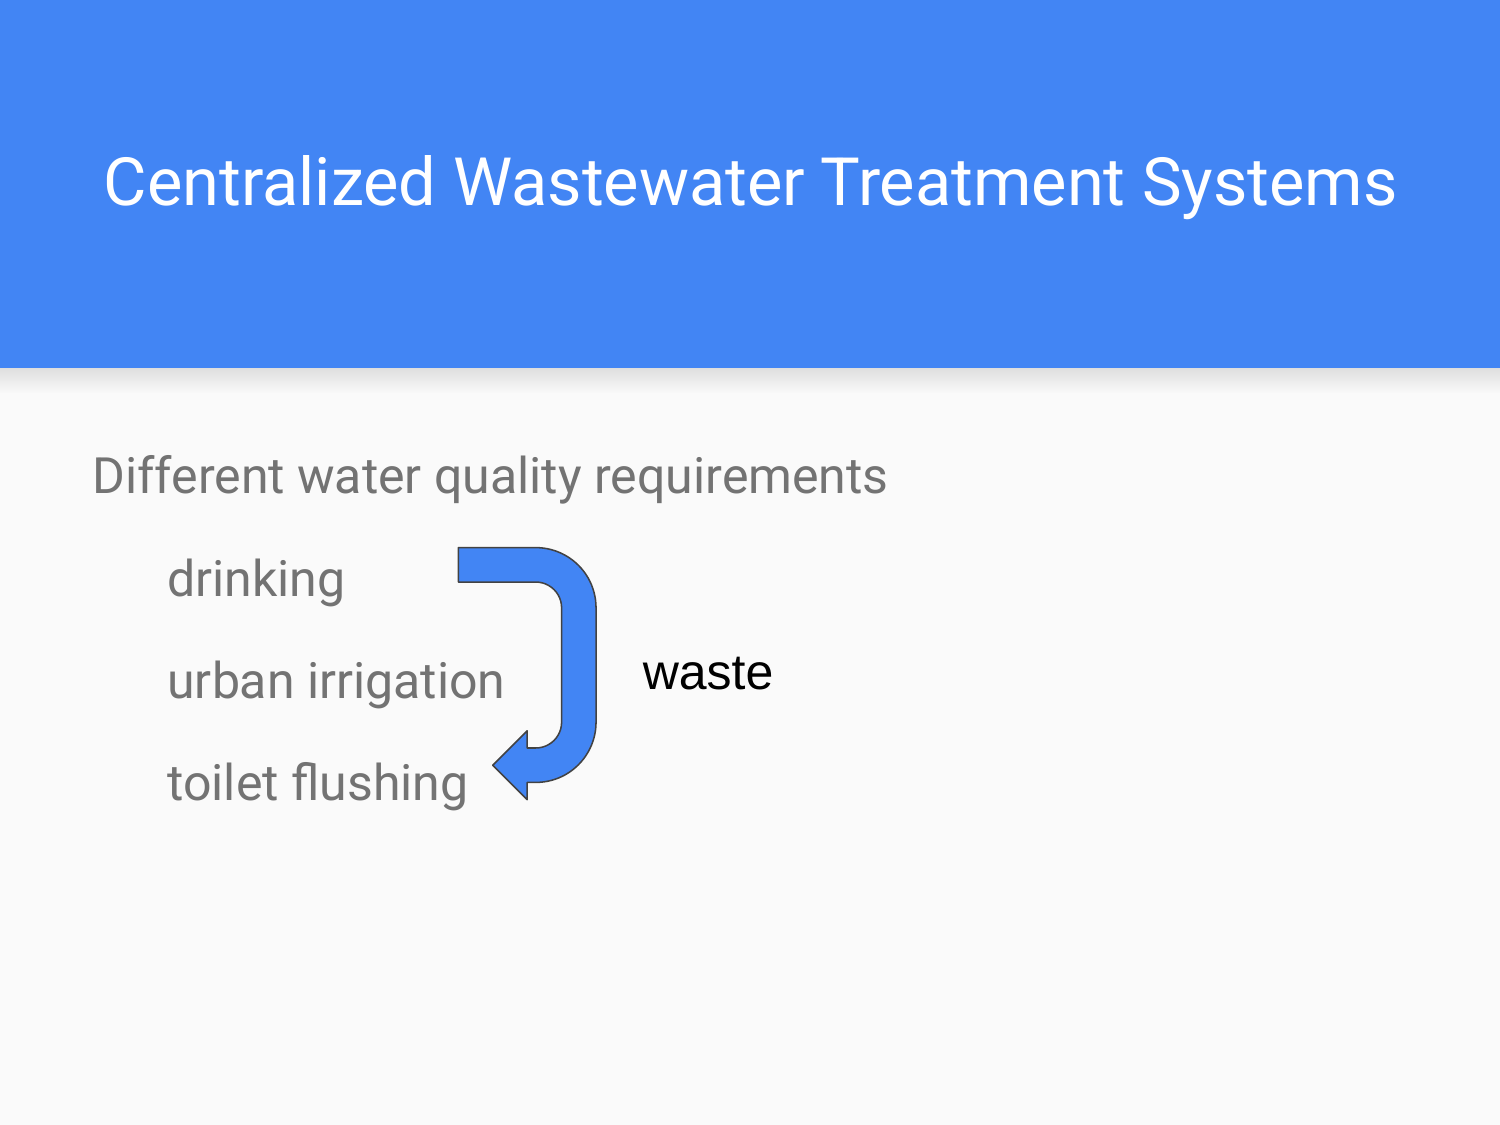

# Centralized Wastewater Treatment Systems
Different water quality requirements
drinking
urban irrigation
toilet flushing

waste